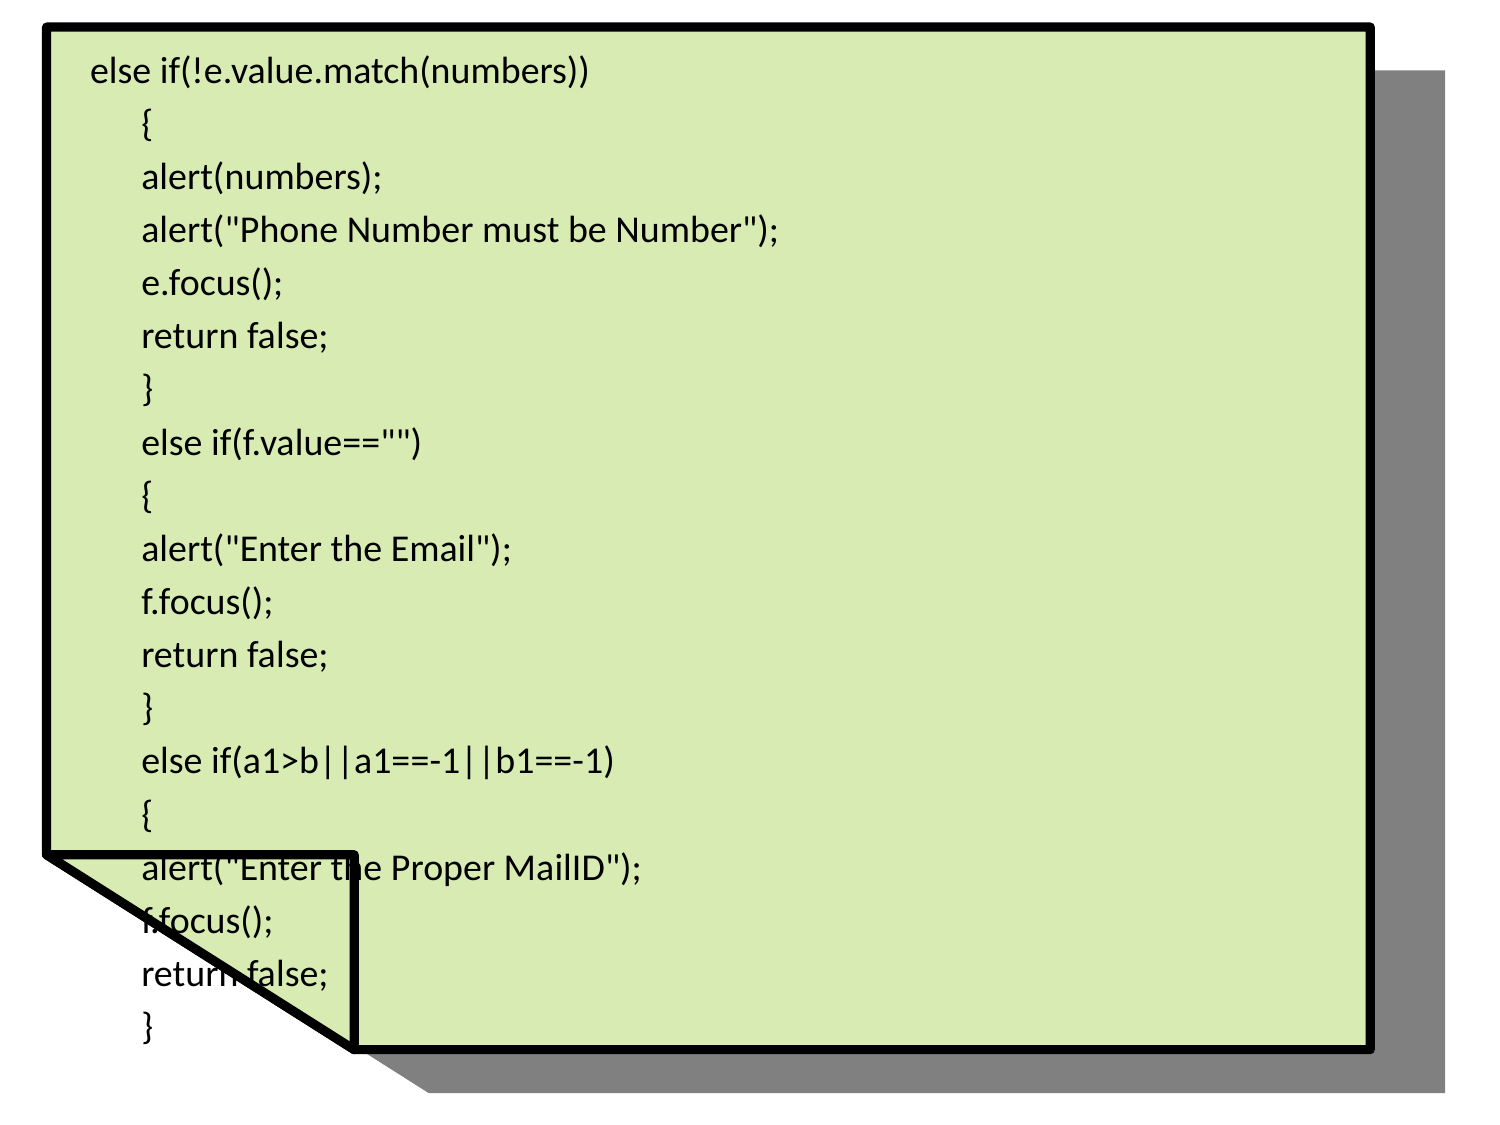

else if(!e.value.match(numbers))
	{
		alert(numbers);
		alert("Phone Number must be Number");
		e.focus();
		return false;
	}
	else if(f.value=="")
	{
		alert("Enter the Email");
		f.focus();
		return false;
	}
	else if(a1>b||a1==-1||b1==-1)
	{
		alert("Enter the Proper MailID");
		f.focus();
		return false;
	}